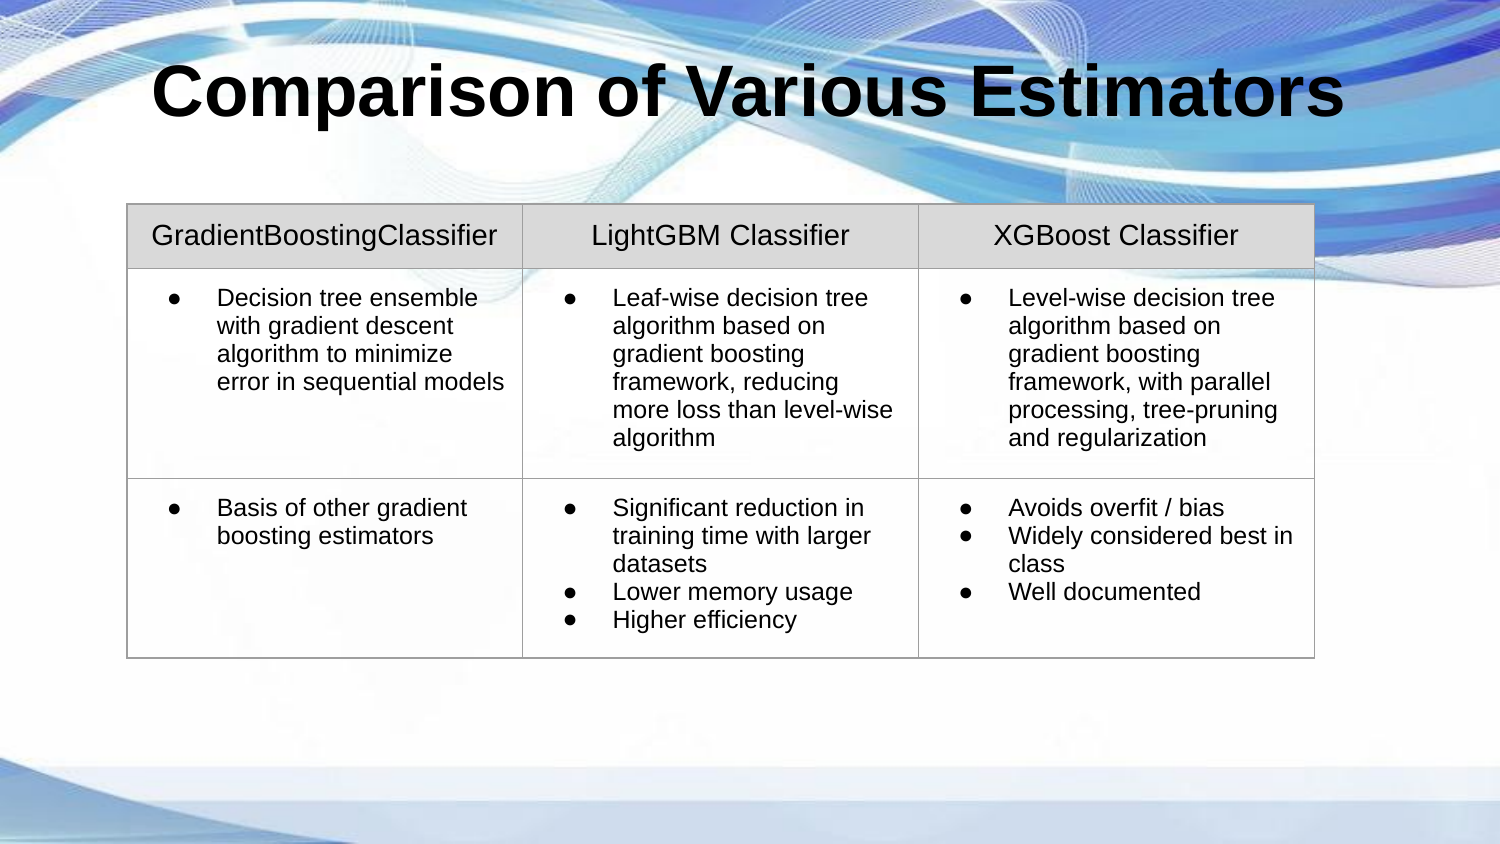

Comparison of Various Estimators
| GradientBoostingClassifier | LightGBM Classifier | XGBoost Classifier |
| --- | --- | --- |
| Decision tree ensemble with gradient descent algorithm to minimize error in sequential models | Leaf-wise decision tree algorithm based on gradient boosting framework, reducing more loss than level-wise algorithm | Level-wise decision tree algorithm based on gradient boosting framework, with parallel processing, tree-pruning and regularization |
| Basis of other gradient boosting estimators | Significant reduction in training time with larger datasets Lower memory usage Higher efficiency | Avoids overfit / bias Widely considered best in class Well documented |